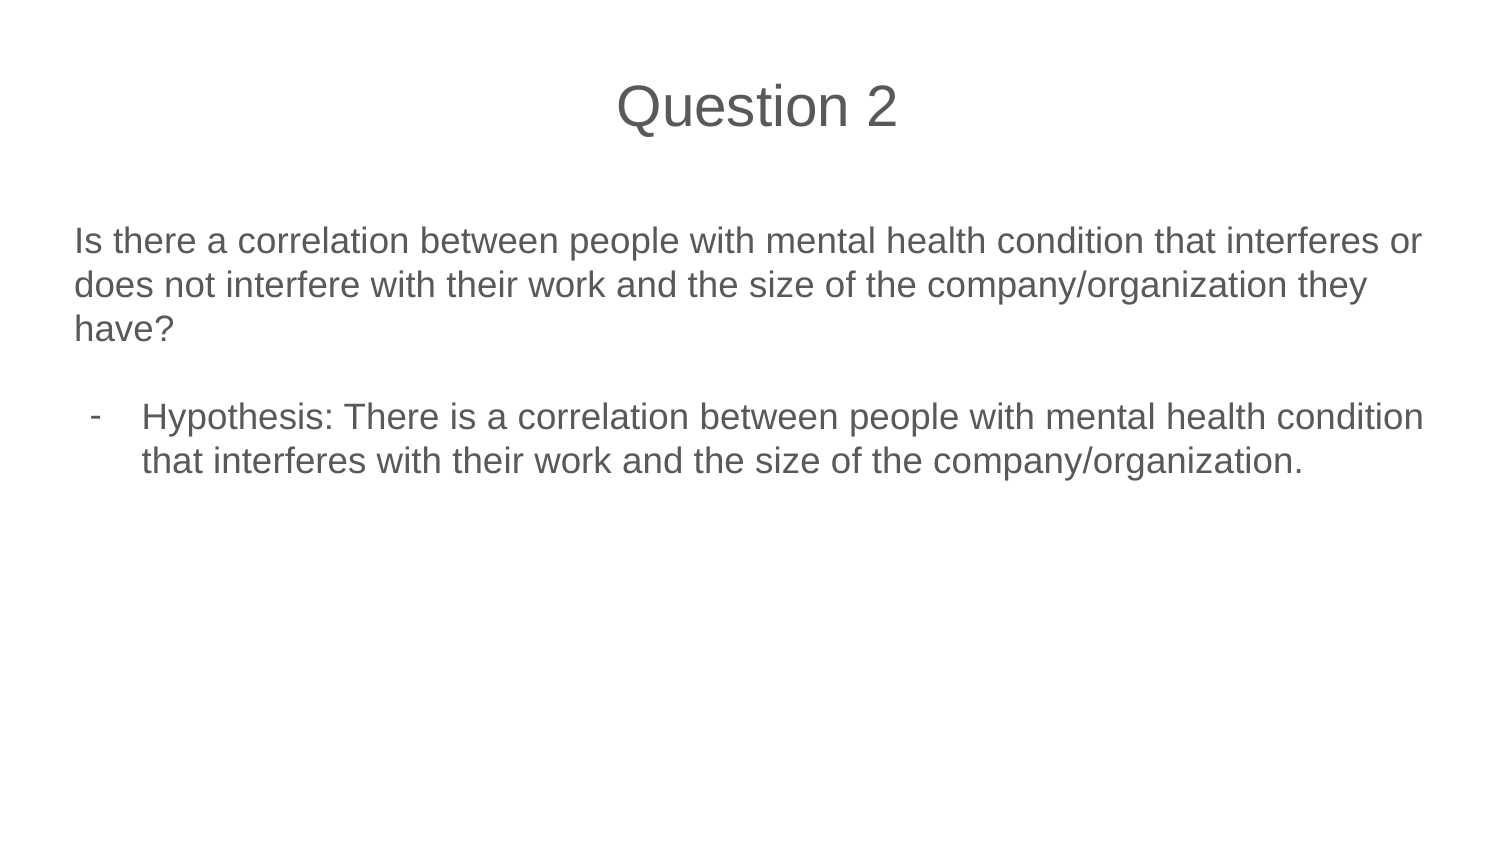

Question 2
Is there a correlation between people with mental health condition that interferes or does not interfere with their work and the size of the company/organization they have?

Hypothesis: There is a correlation between people with mental health condition that interferes with their work and the size of the company/organization.